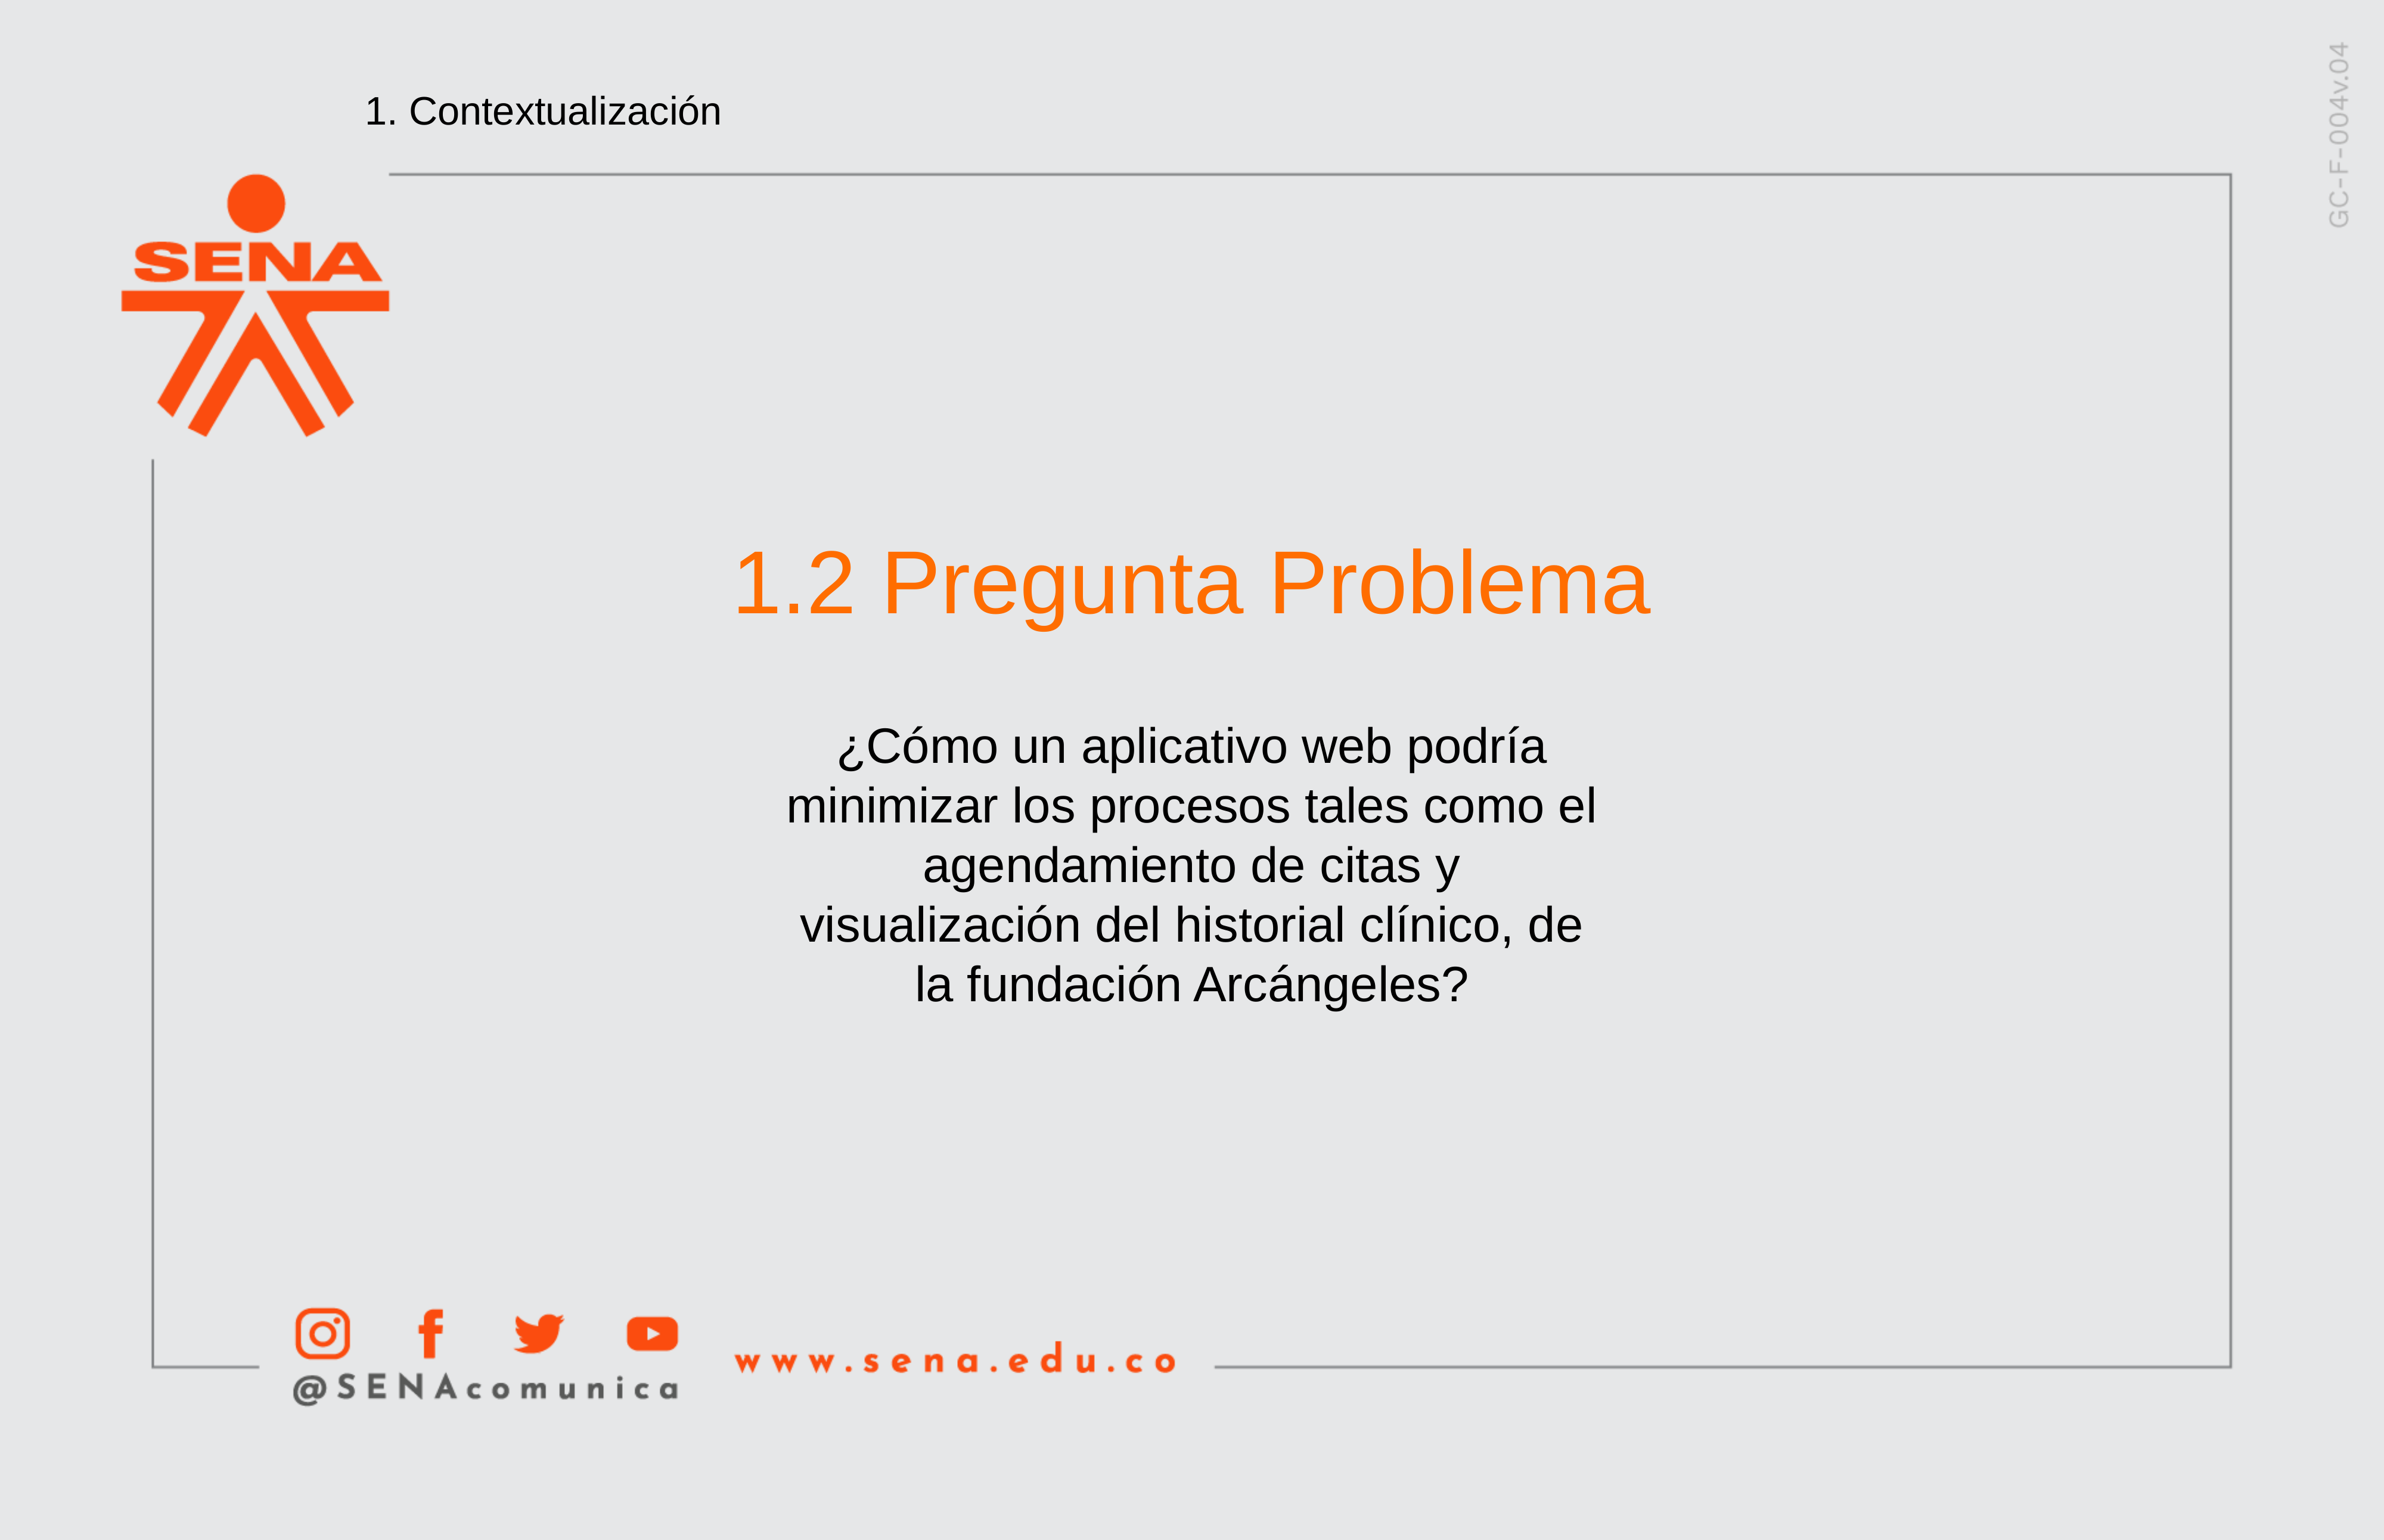

1. Contextualización
1.2 Pregunta Problema
¿Cómo un aplicativo web podría minimizar los procesos tales como el agendamiento de citas y visualización del historial clínico, de la fundación Arcángeles?